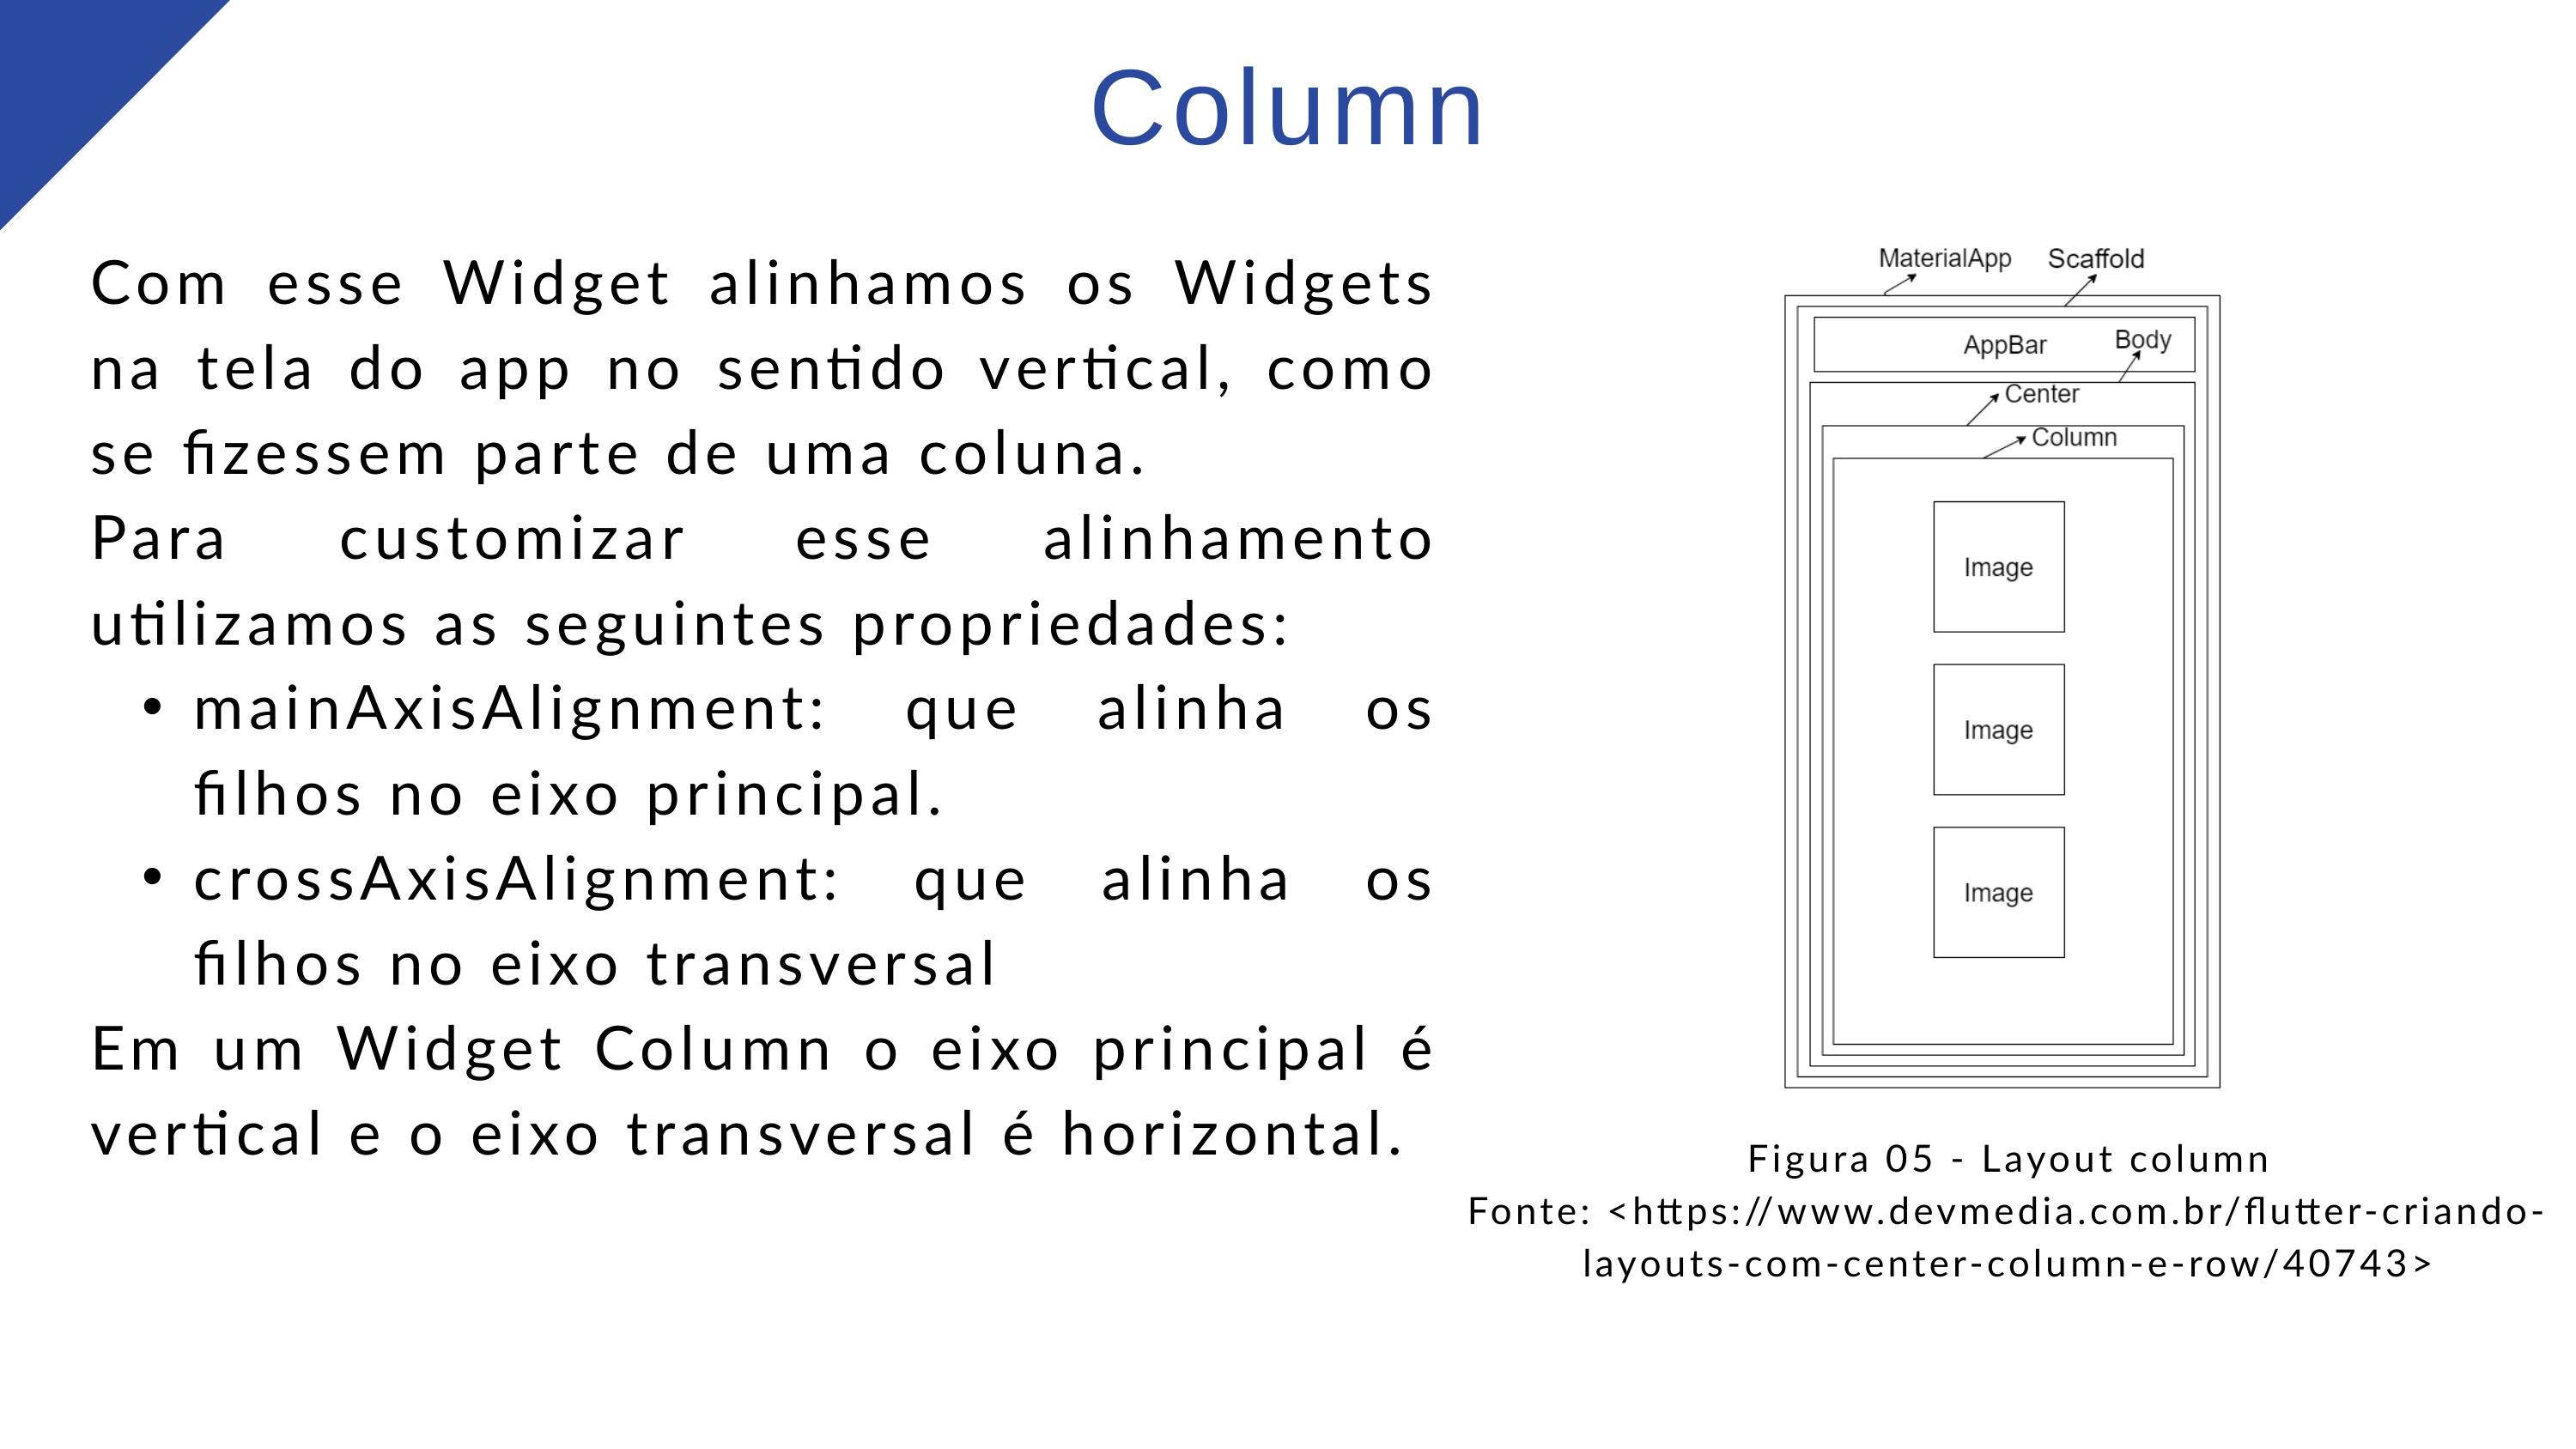

Column

Com esse Widget alinhamos os Widgets na tela do app no sentido vertical, como se fizessem parte de uma coluna.
Para customizar esse alinhamento utilizamos as seguintes propriedades:
mainAxisAlignment: que alinha os filhos no eixo principal.
crossAxisAlignment: que alinha os filhos no eixo transversal
Em um Widget Column o eixo principal é vertical e o eixo transversal é horizontal.
Figura 05 - Layout column
Fonte: <https://www.devmedia.com.br/flutter-criando-layouts-com-center-column-e-row/40743>